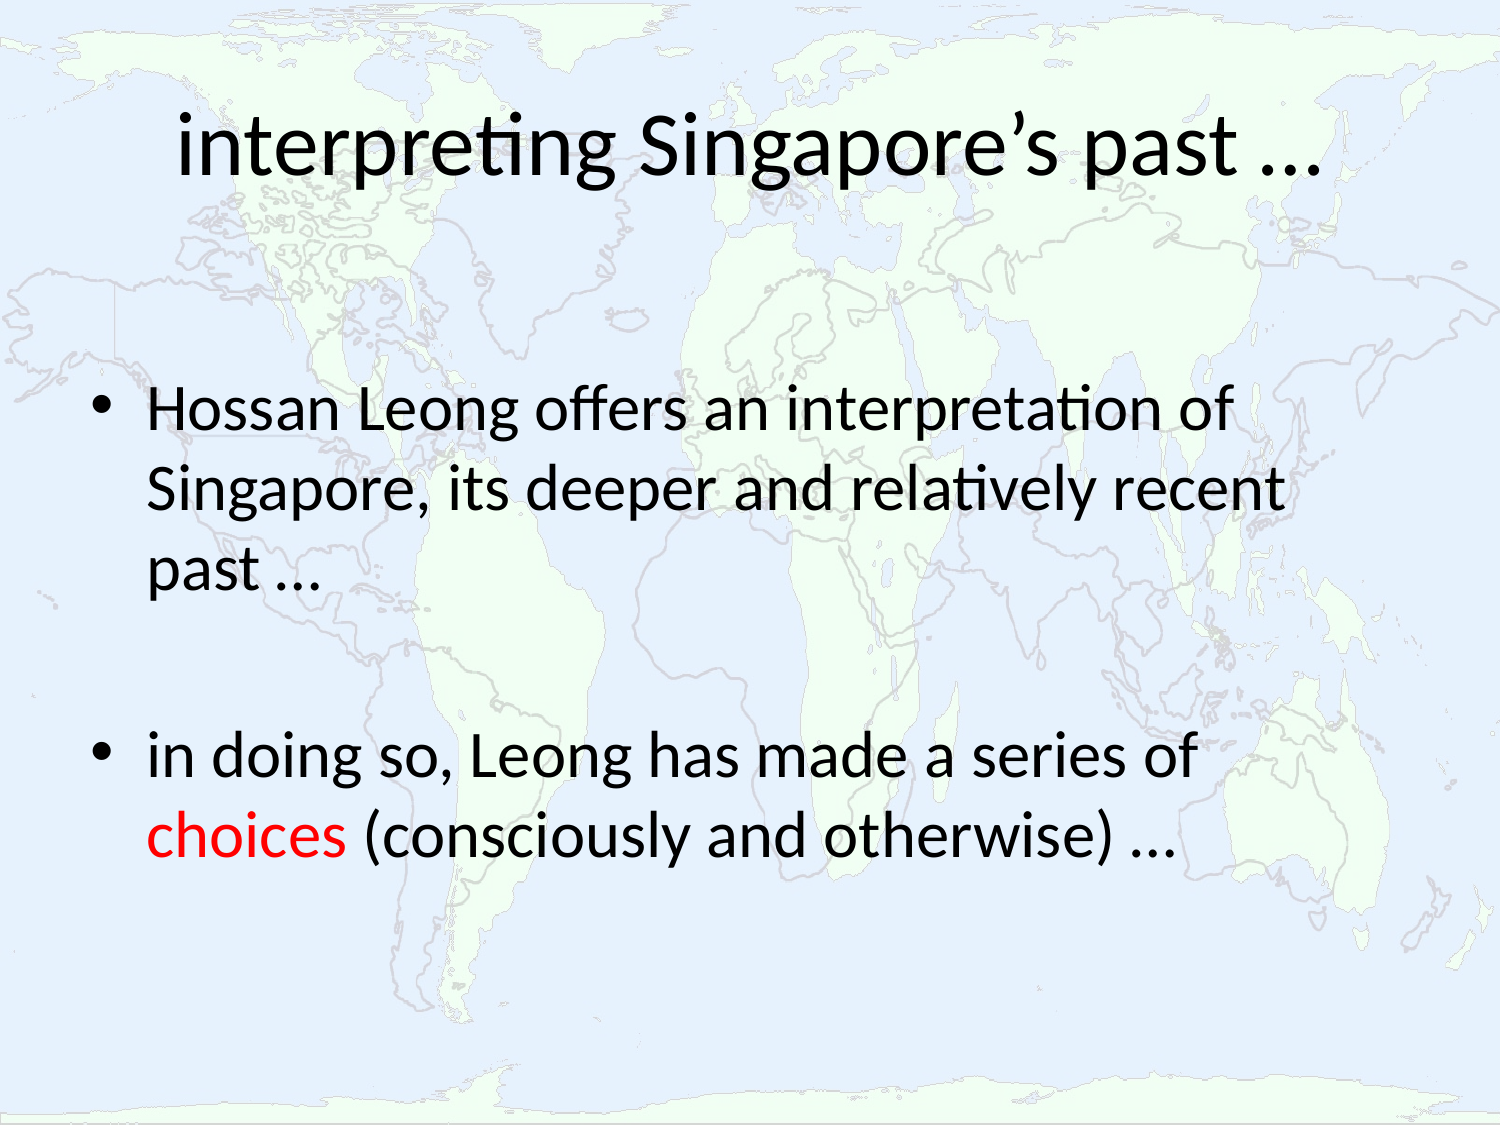

# interpreting Singapore’s past …

Hossan Leong offers an interpretation of Singapore, its deeper and relatively recent past …

in doing so, Leong has made a series of choices (consciously and otherwise) …